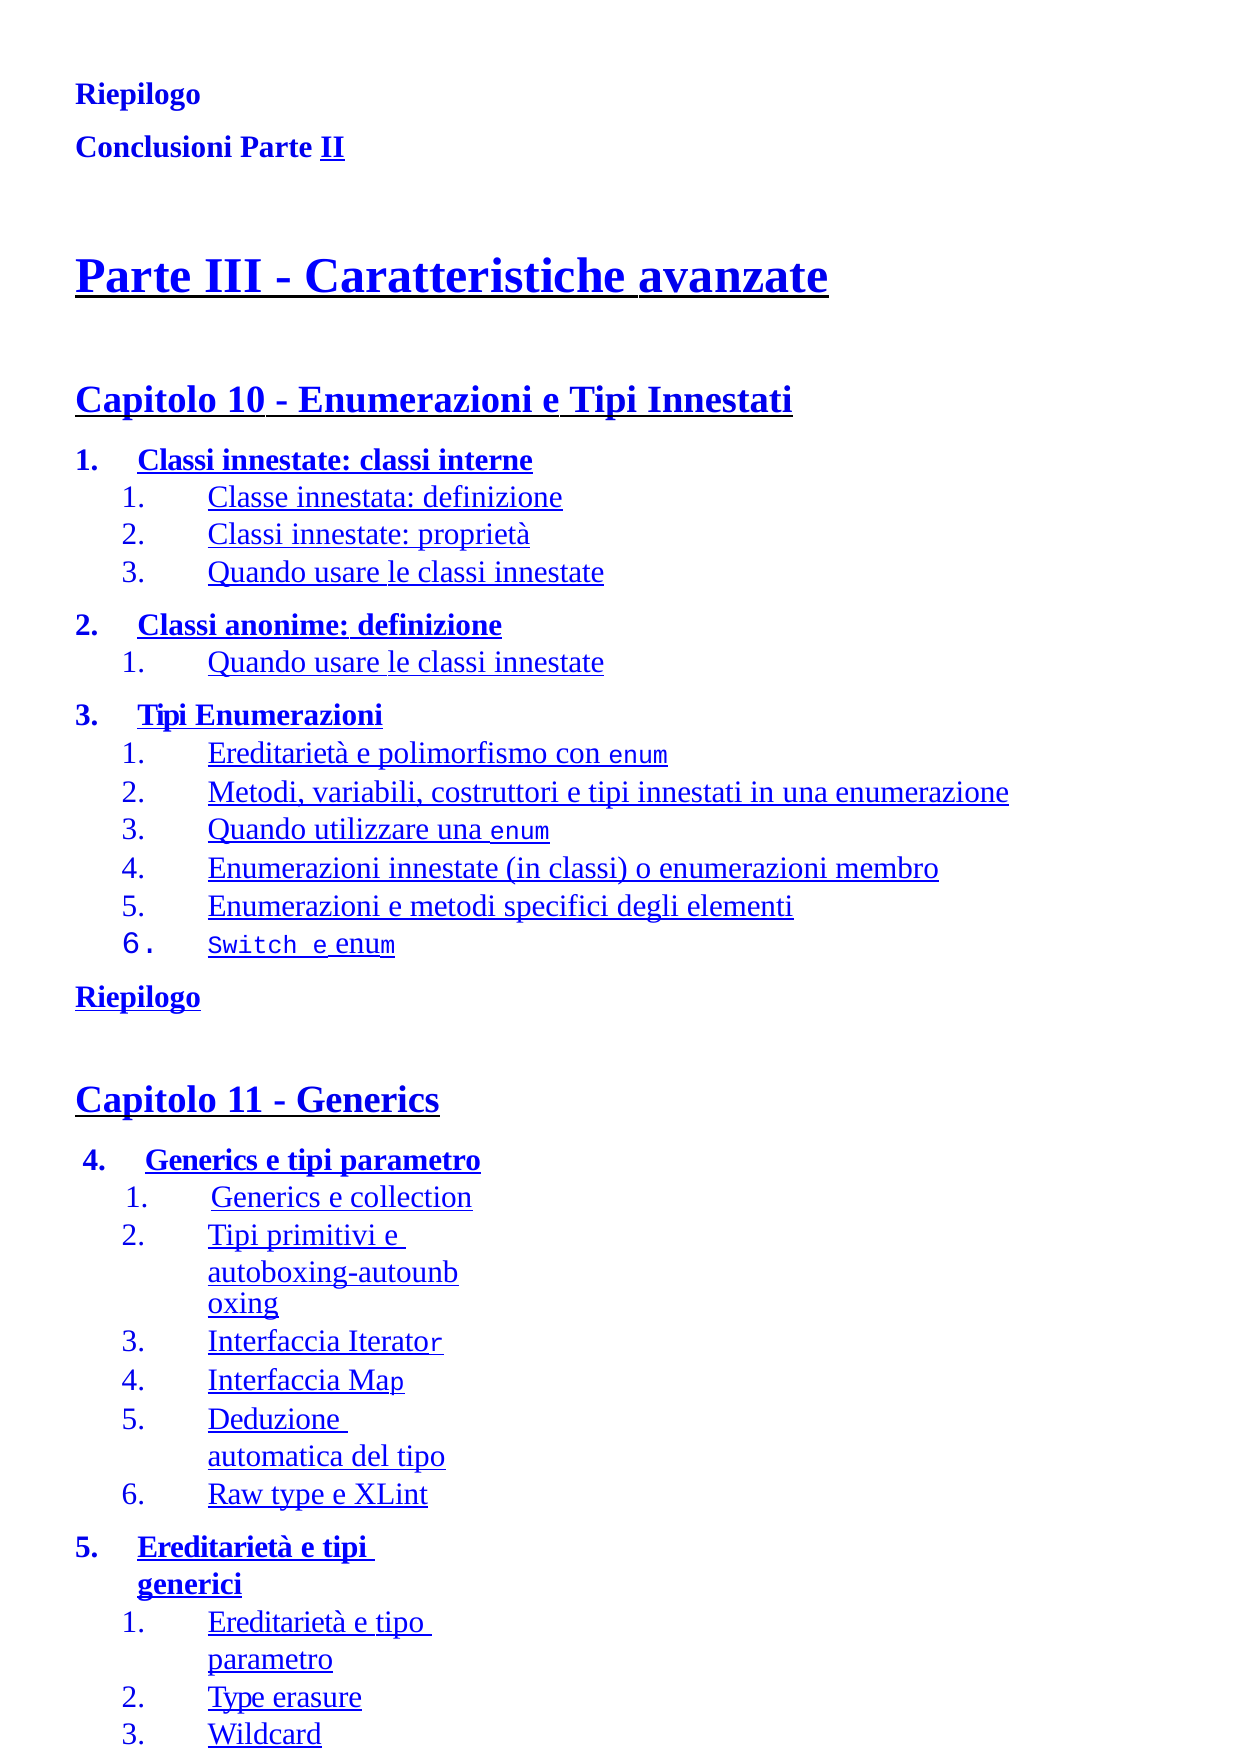

Riepilogo  Conclusioni Parte II
# Parte III - Caratteristiche avanzate
Capitolo 10 - Enumerazioni e Tipi Innestati
Classi innestate: classi interne
Classe innestata: definizione
Classi innestate: proprietà
Quando usare le classi innestate
Classi anonime: definizione
Quando usare le classi innestate
Tipi Enumerazioni
Ereditarietà e polimorfismo con enum
Metodi, variabili, costruttori e tipi innestati in una enumerazione
Quando utilizzare una enum
Enumerazioni innestate (in classi) o enumerazioni membro
Enumerazioni e metodi specifici degli elementi
Switch e enum
Riepilogo

Capitolo 11 - Generics
Generics e tipi parametro
Generics e collection
Tipi primitivi e autoboxing-autounboxing
Interfaccia Iterator
Interfaccia Map
Deduzione automatica del tipo
Raw type e XLint
Ereditarietà e tipi generici
Ereditarietà e tipo parametro
Type erasure
Wildcard
Creare propri tipi generici
Parametri bounded